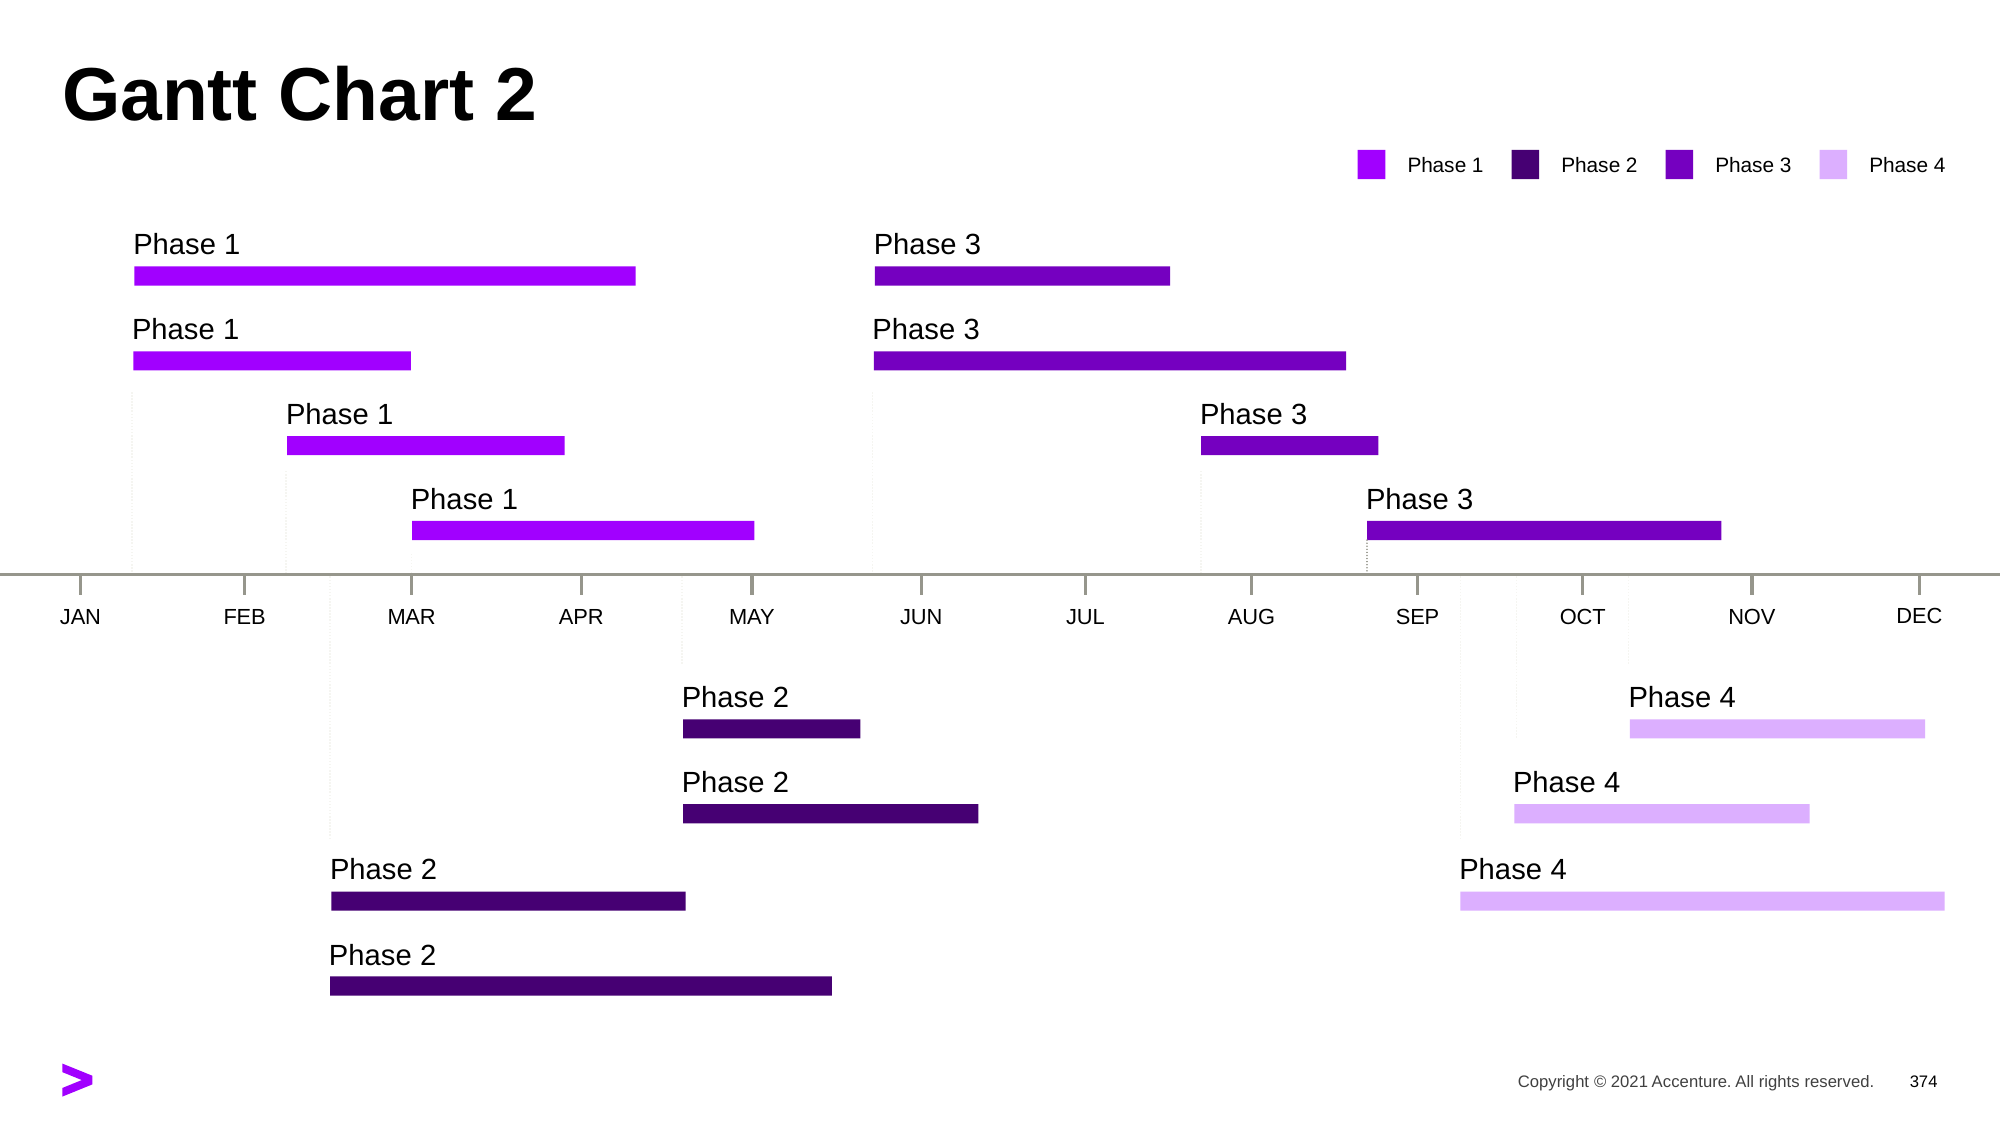

# Gantt Chart 2

Phase 1

Phase 2

Phase 3

Phase 4
Phase 1

Phase 1

Phase 3

Phase 3

Phase 1

Phase 3

Phase 1

Phase 3

Dec
Apr
May
Jun
Jul
Aug
Sep
Oct
Nov
Mar
Feb
Jan
Phase 2

Phase 2

Phase 2

Phase 2

Phase 4

Phase 4

Phase 4

Copyright © 2021 Accenture. All rights reserved.
374